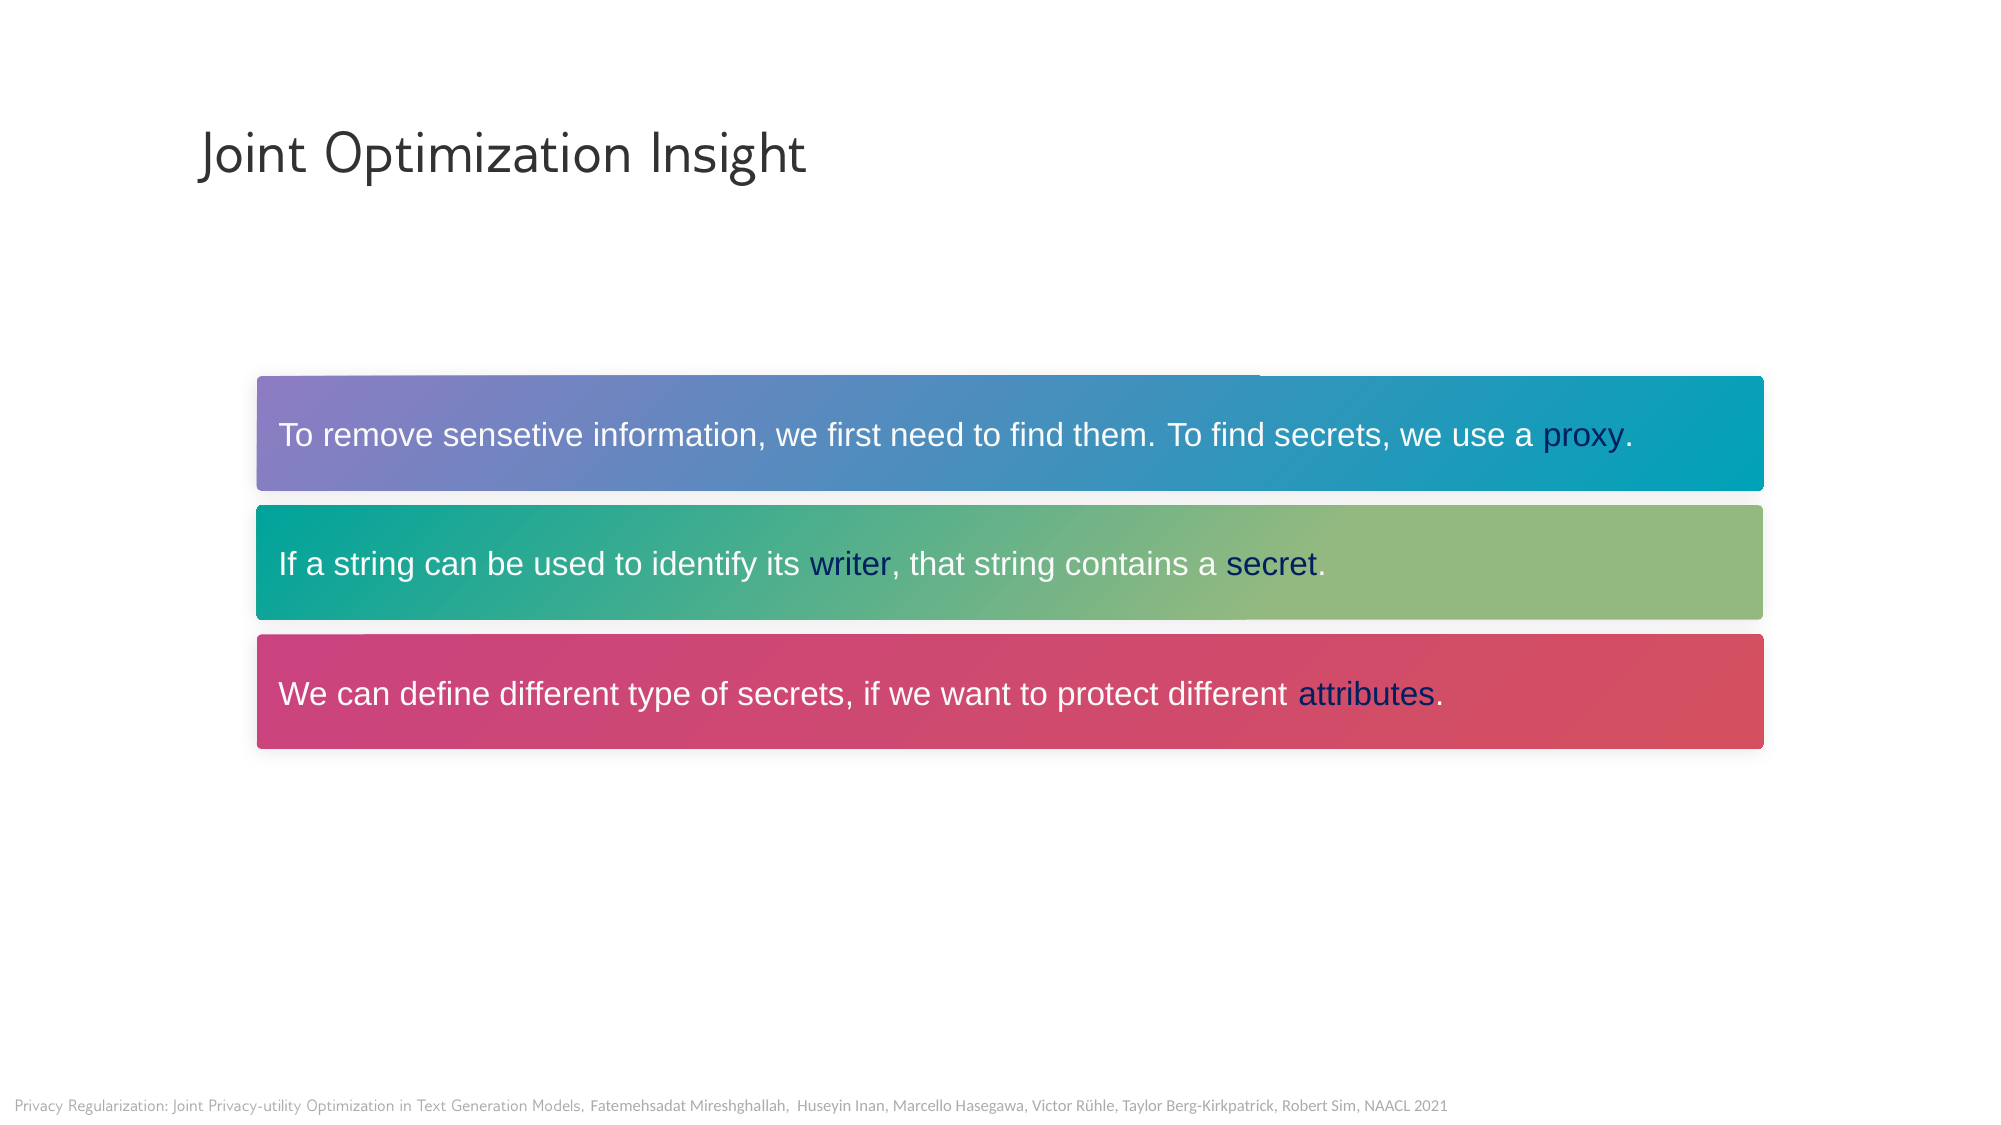

# Joint Optimization Insight
To remove sensetive information, we first need to find them. To find secrets, we use a proxy.
If a string can be used to identify its writer, that string contains a secret.
We can define different type of secrets, if we want to protect different attributes.
Privacy Regularization: Joint Privacy-utility Optimization in Text Generation Models, Fatemehsadat Mireshghallah,  Huseyin Inan, Marcello Hasegawa, Victor Rühle, Taylor Berg-Kirkpatrick, Robert Sim, NAACL 2021